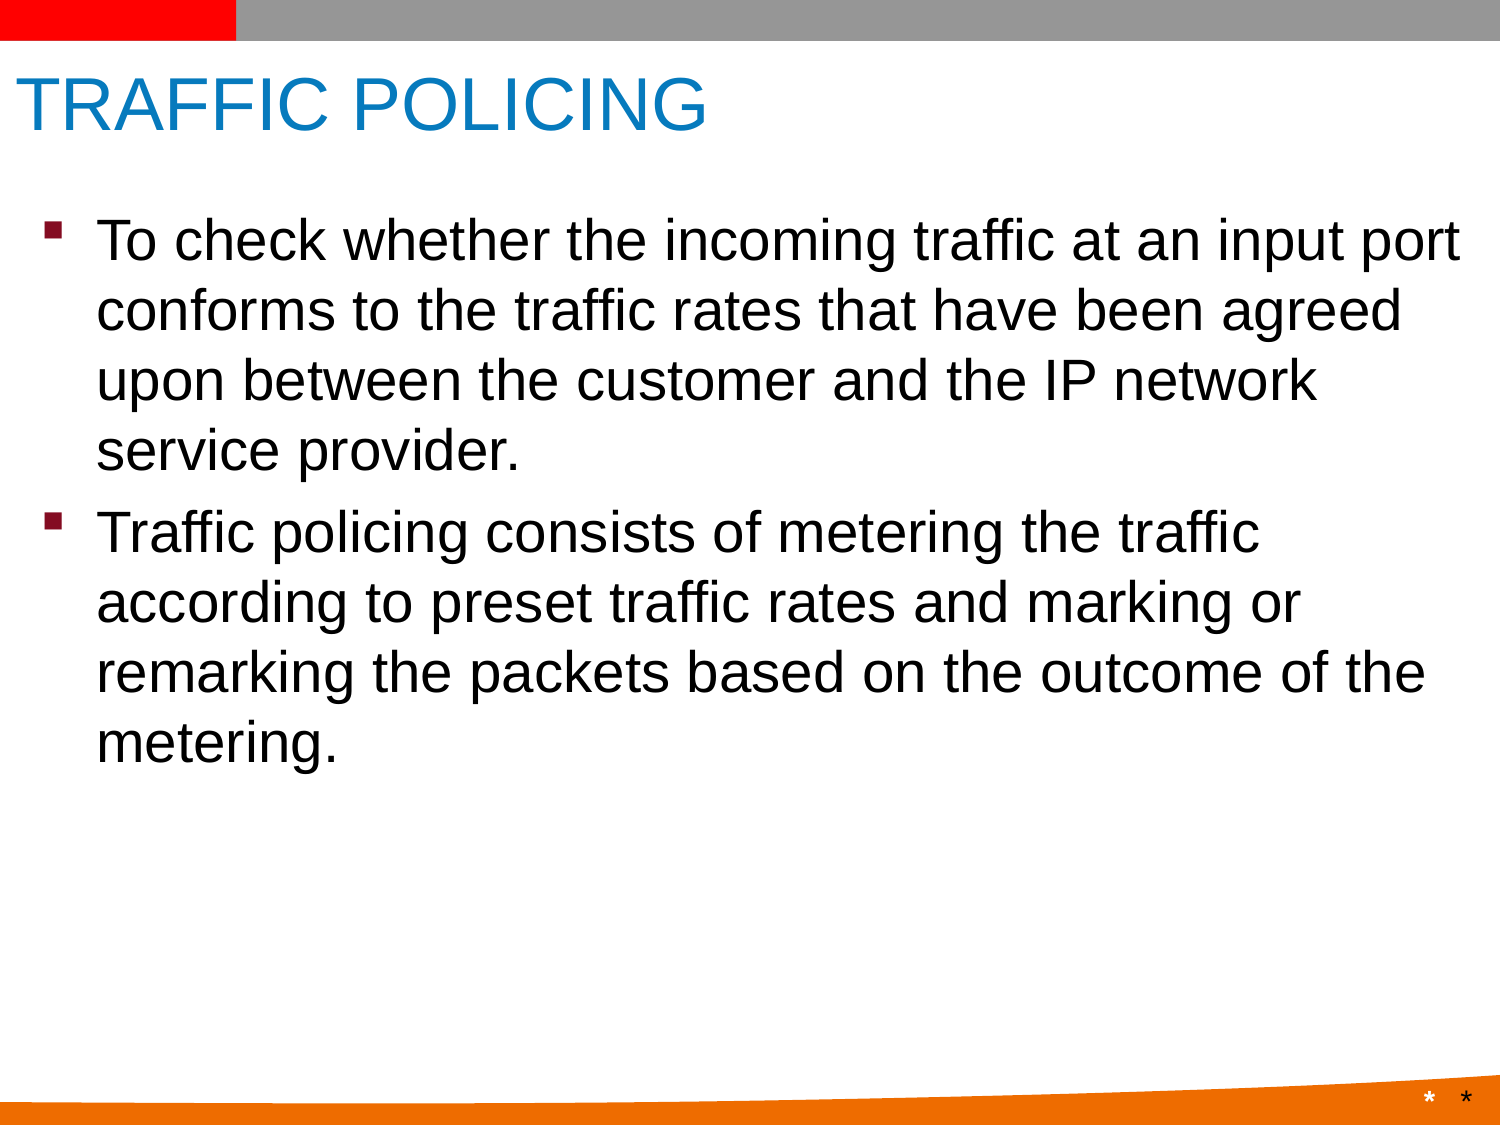

# TRAFFIC POLICING
To check whether the incoming traffic at an input port conforms to the traffic rates that have been agreed upon between the customer and the IP network service provider.
Traffic policing consists of metering the traffic according to preset traffic rates and marking or remarking the packets based on the outcome of the metering.

*